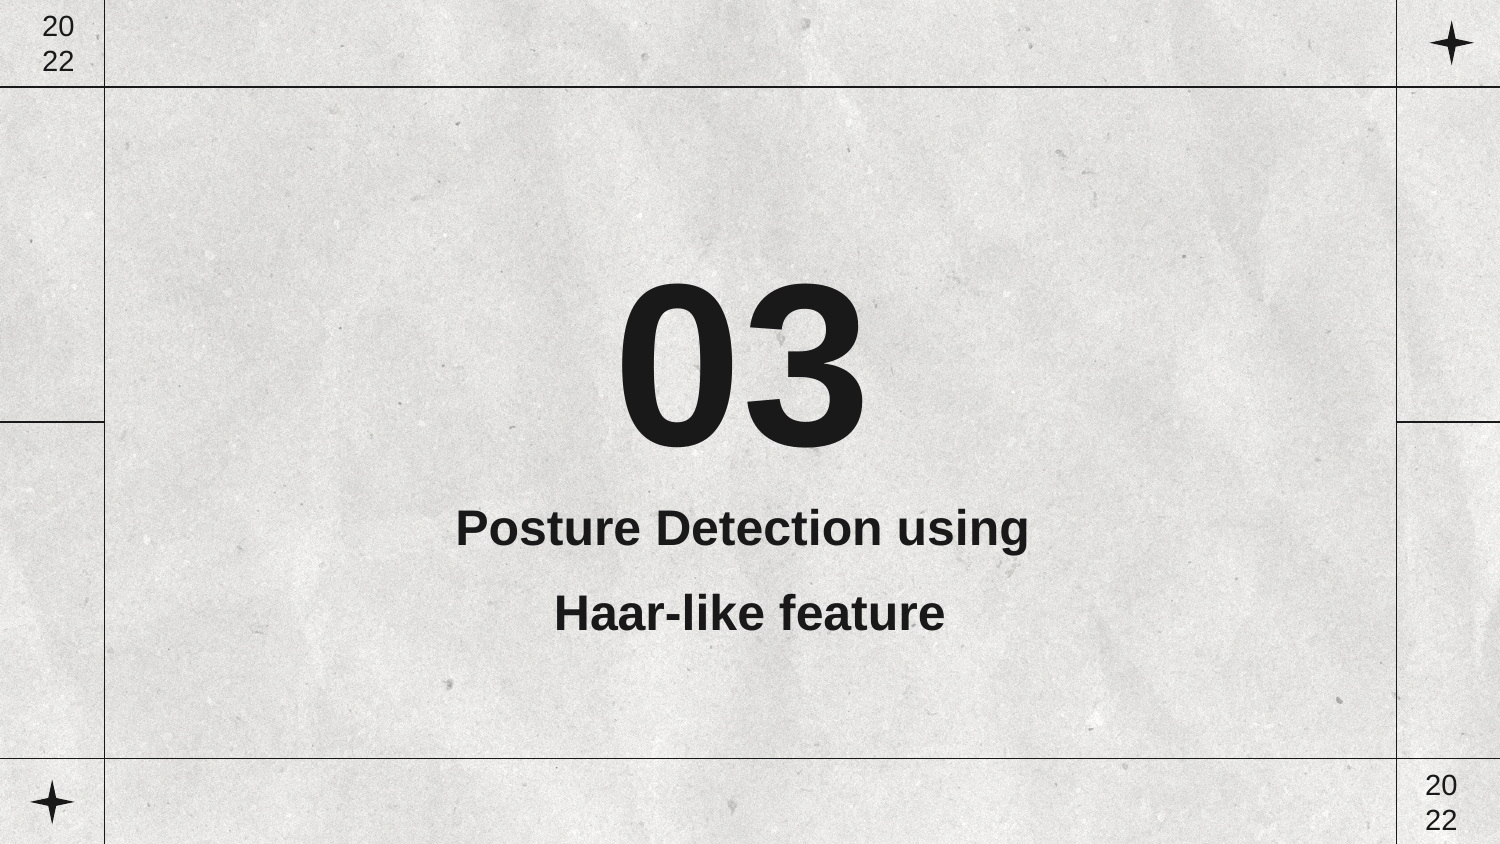

20
22
03
# Posture Detection using
Haar-like feature
20
22